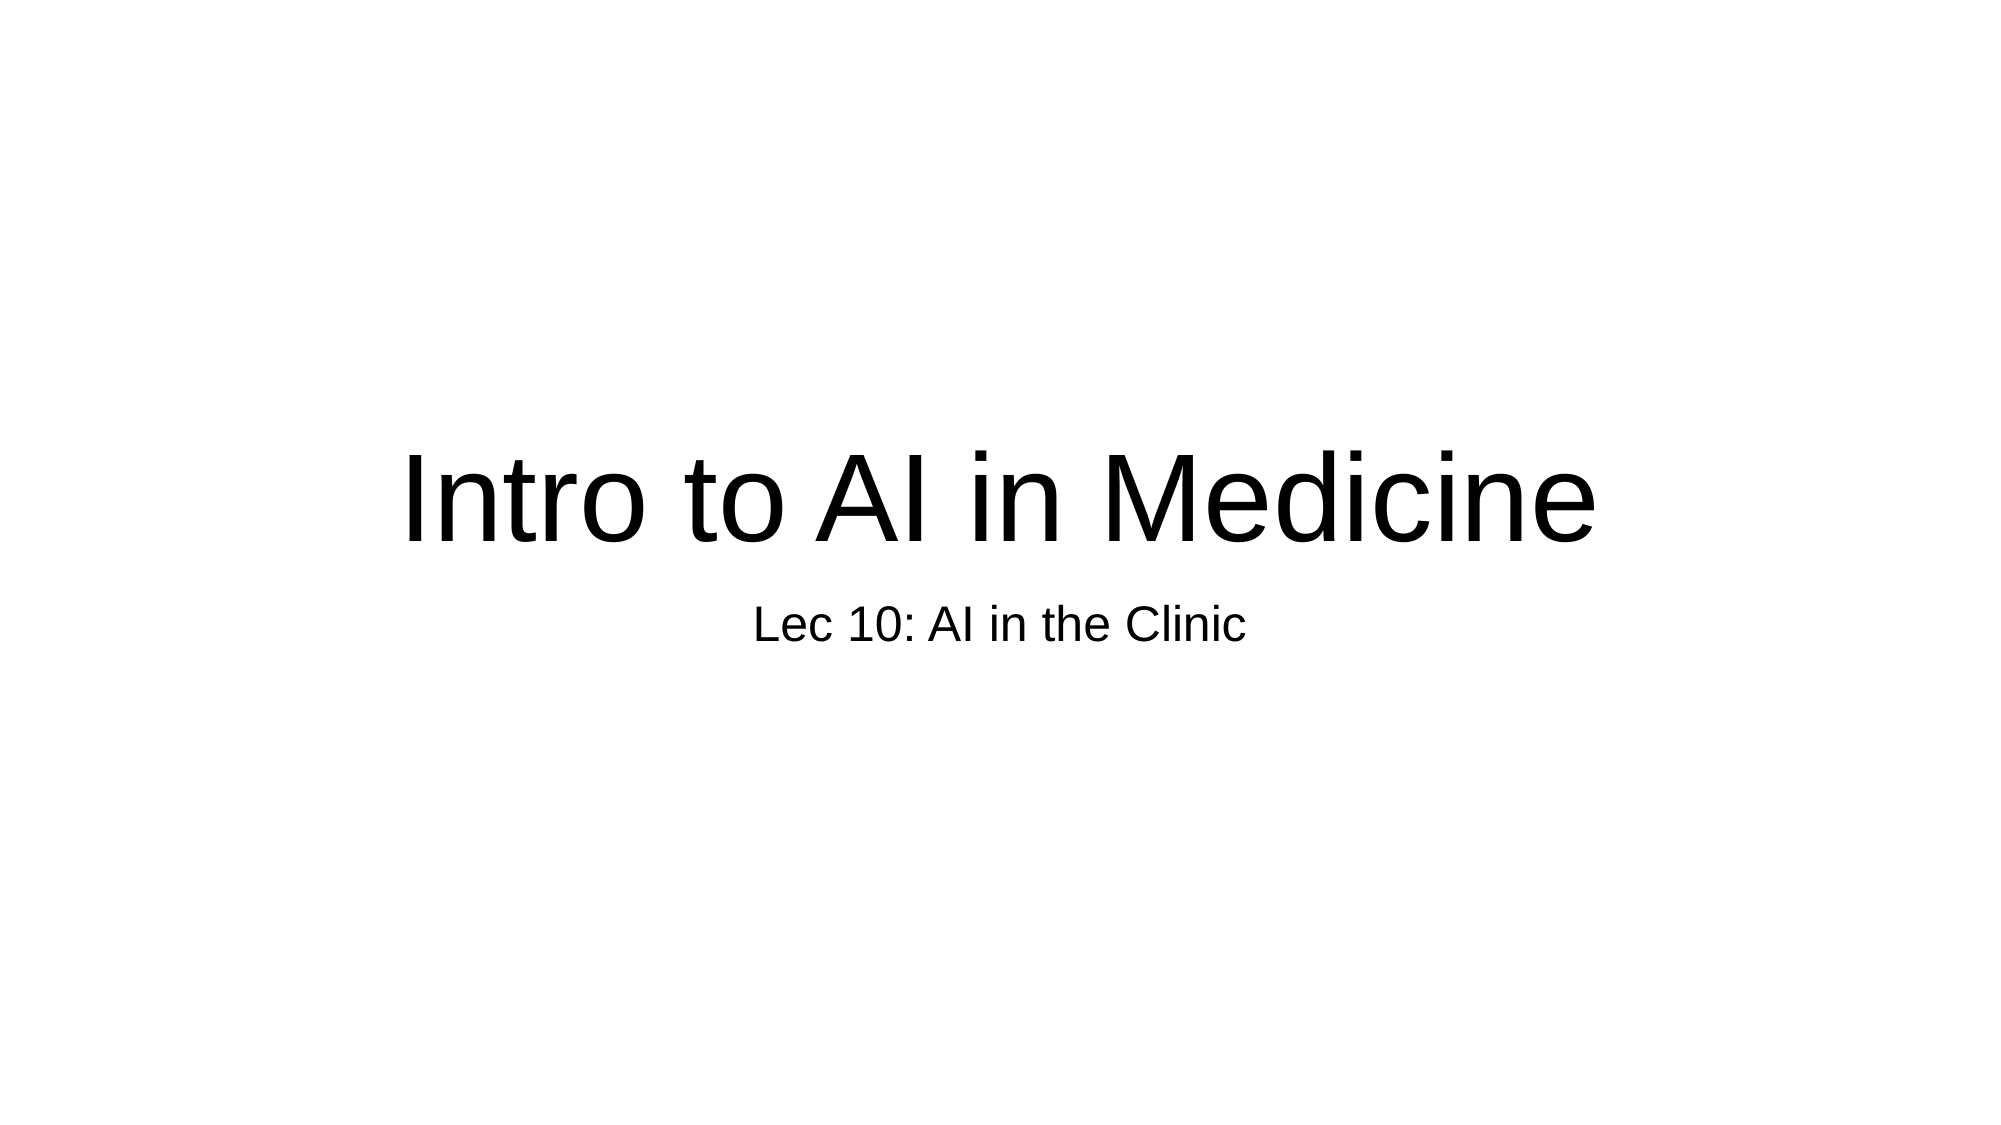

# Intro to AI in Medicine
Lec 10: AI in the Clinic